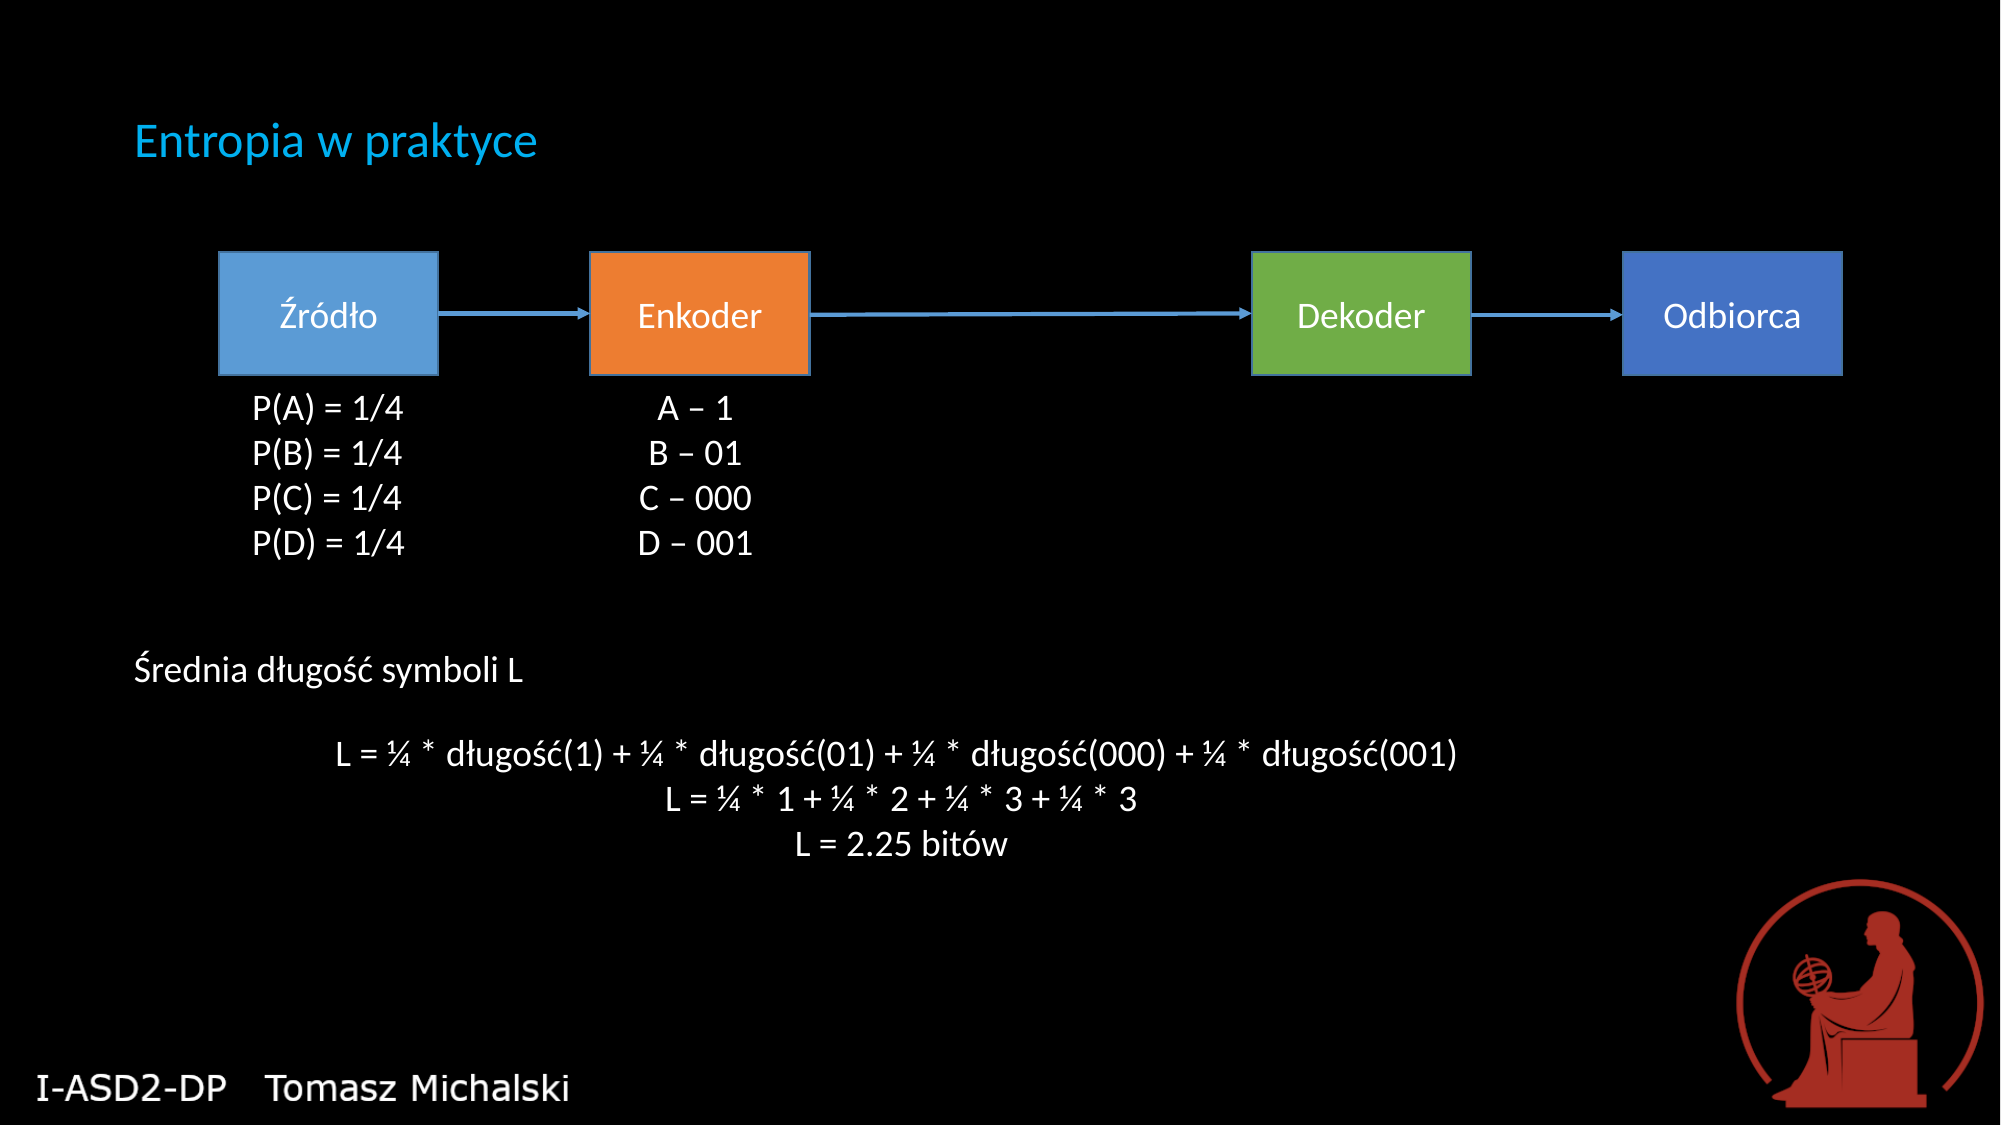

Entropia w praktyce

Odbiorca
Dekoder
Źródło
Enkoder
P(A) = 1/4
P(B) = 1/4
P(C) = 1/4
P(D) = 1/4

A – 1
B – 01
C – 000
D – 001

Średnia długość symboli L

L = ¼ * długość(1) + ¼ * długość(01) + ¼ * długość(000) + ¼ * długość(001)
L = ¼ * 1 + ¼ * 2 + ¼ * 3 + ¼ * 3
L = 2.25 bitów